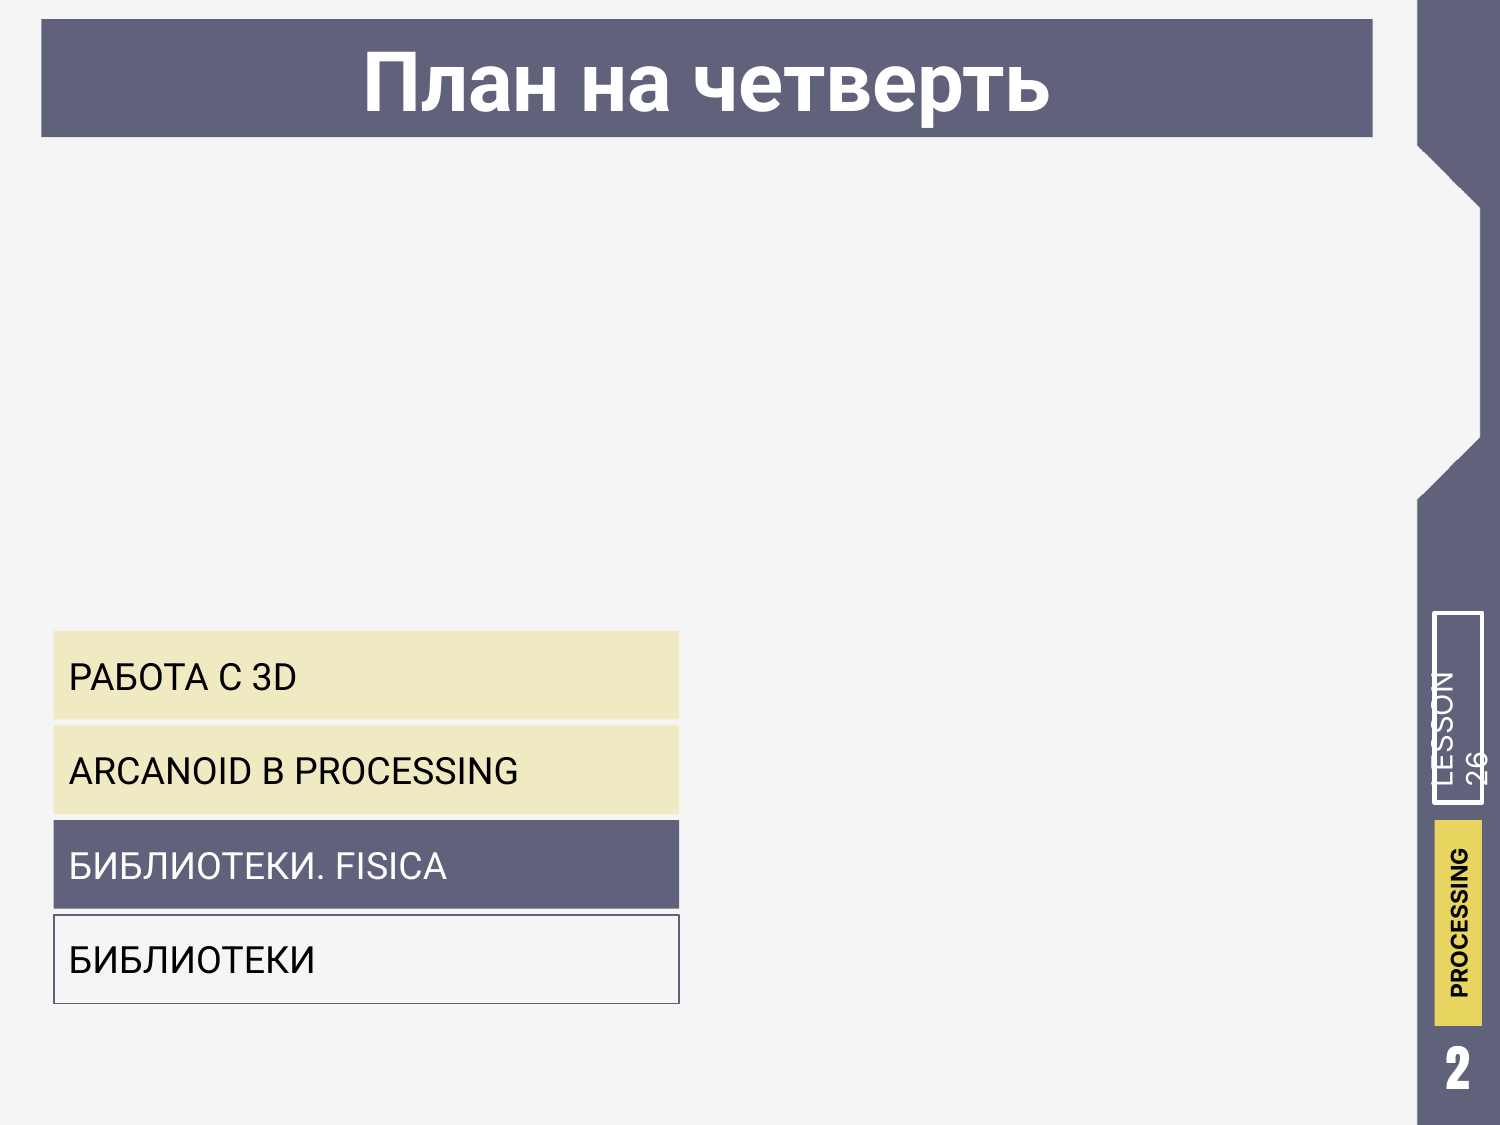

# План на четверть
РАБОТА С 3D
LESSON 26
ARCANOID В PROCESSING
БИБЛИОТЕКИ. FISICA
БИБЛИОТЕКИ
2